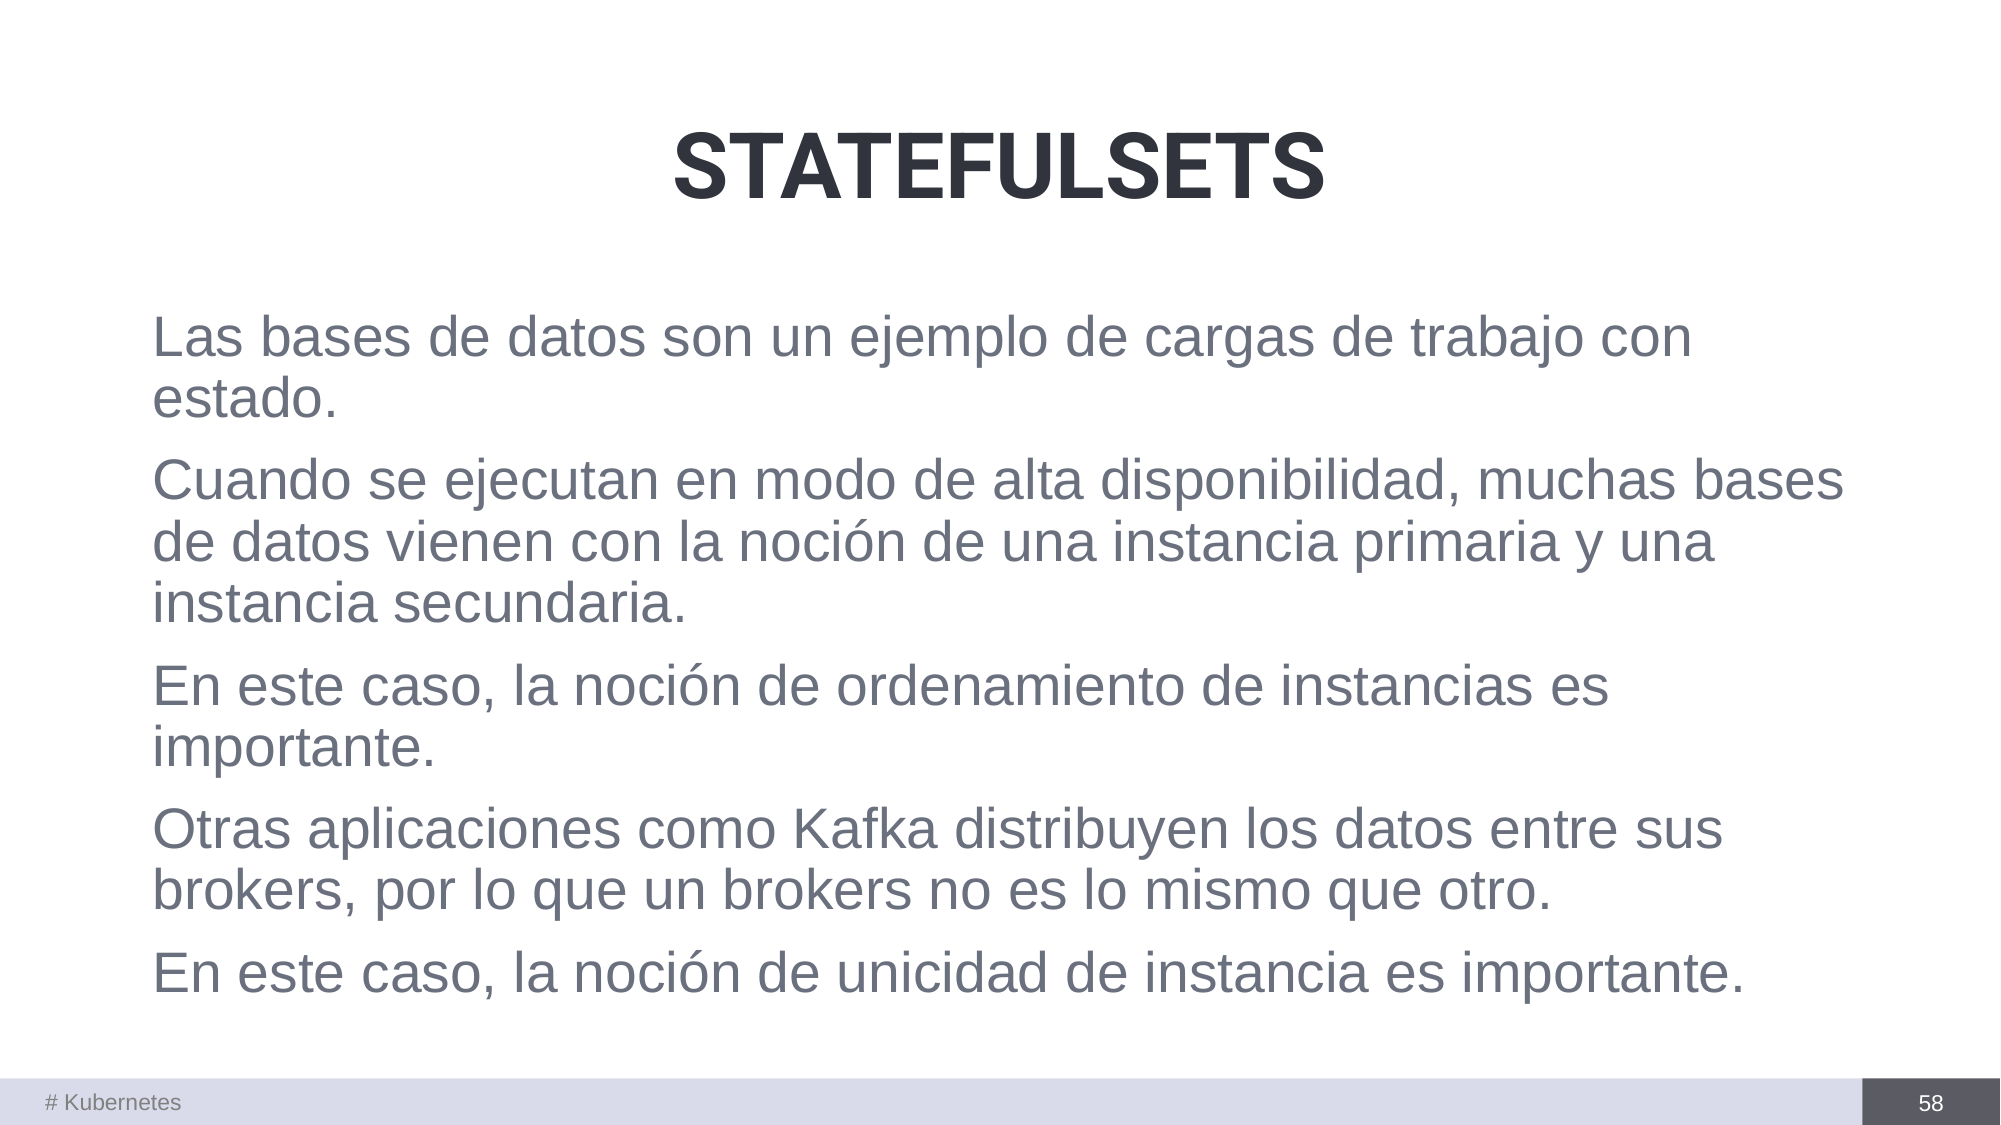

# STATEFULSETS
Las bases de datos son un ejemplo de cargas de trabajo con estado.
Cuando se ejecutan en modo de alta disponibilidad, muchas bases de datos vienen con la noción de una instancia primaria y una instancia secundaria.
En este caso, la noción de ordenamiento de instancias es importante.
Otras aplicaciones como Kafka distribuyen los datos entre sus brokers, por lo que un brokers no es lo mismo que otro.
En este caso, la noción de unicidad de instancia es importante.
# Kubernetes
58